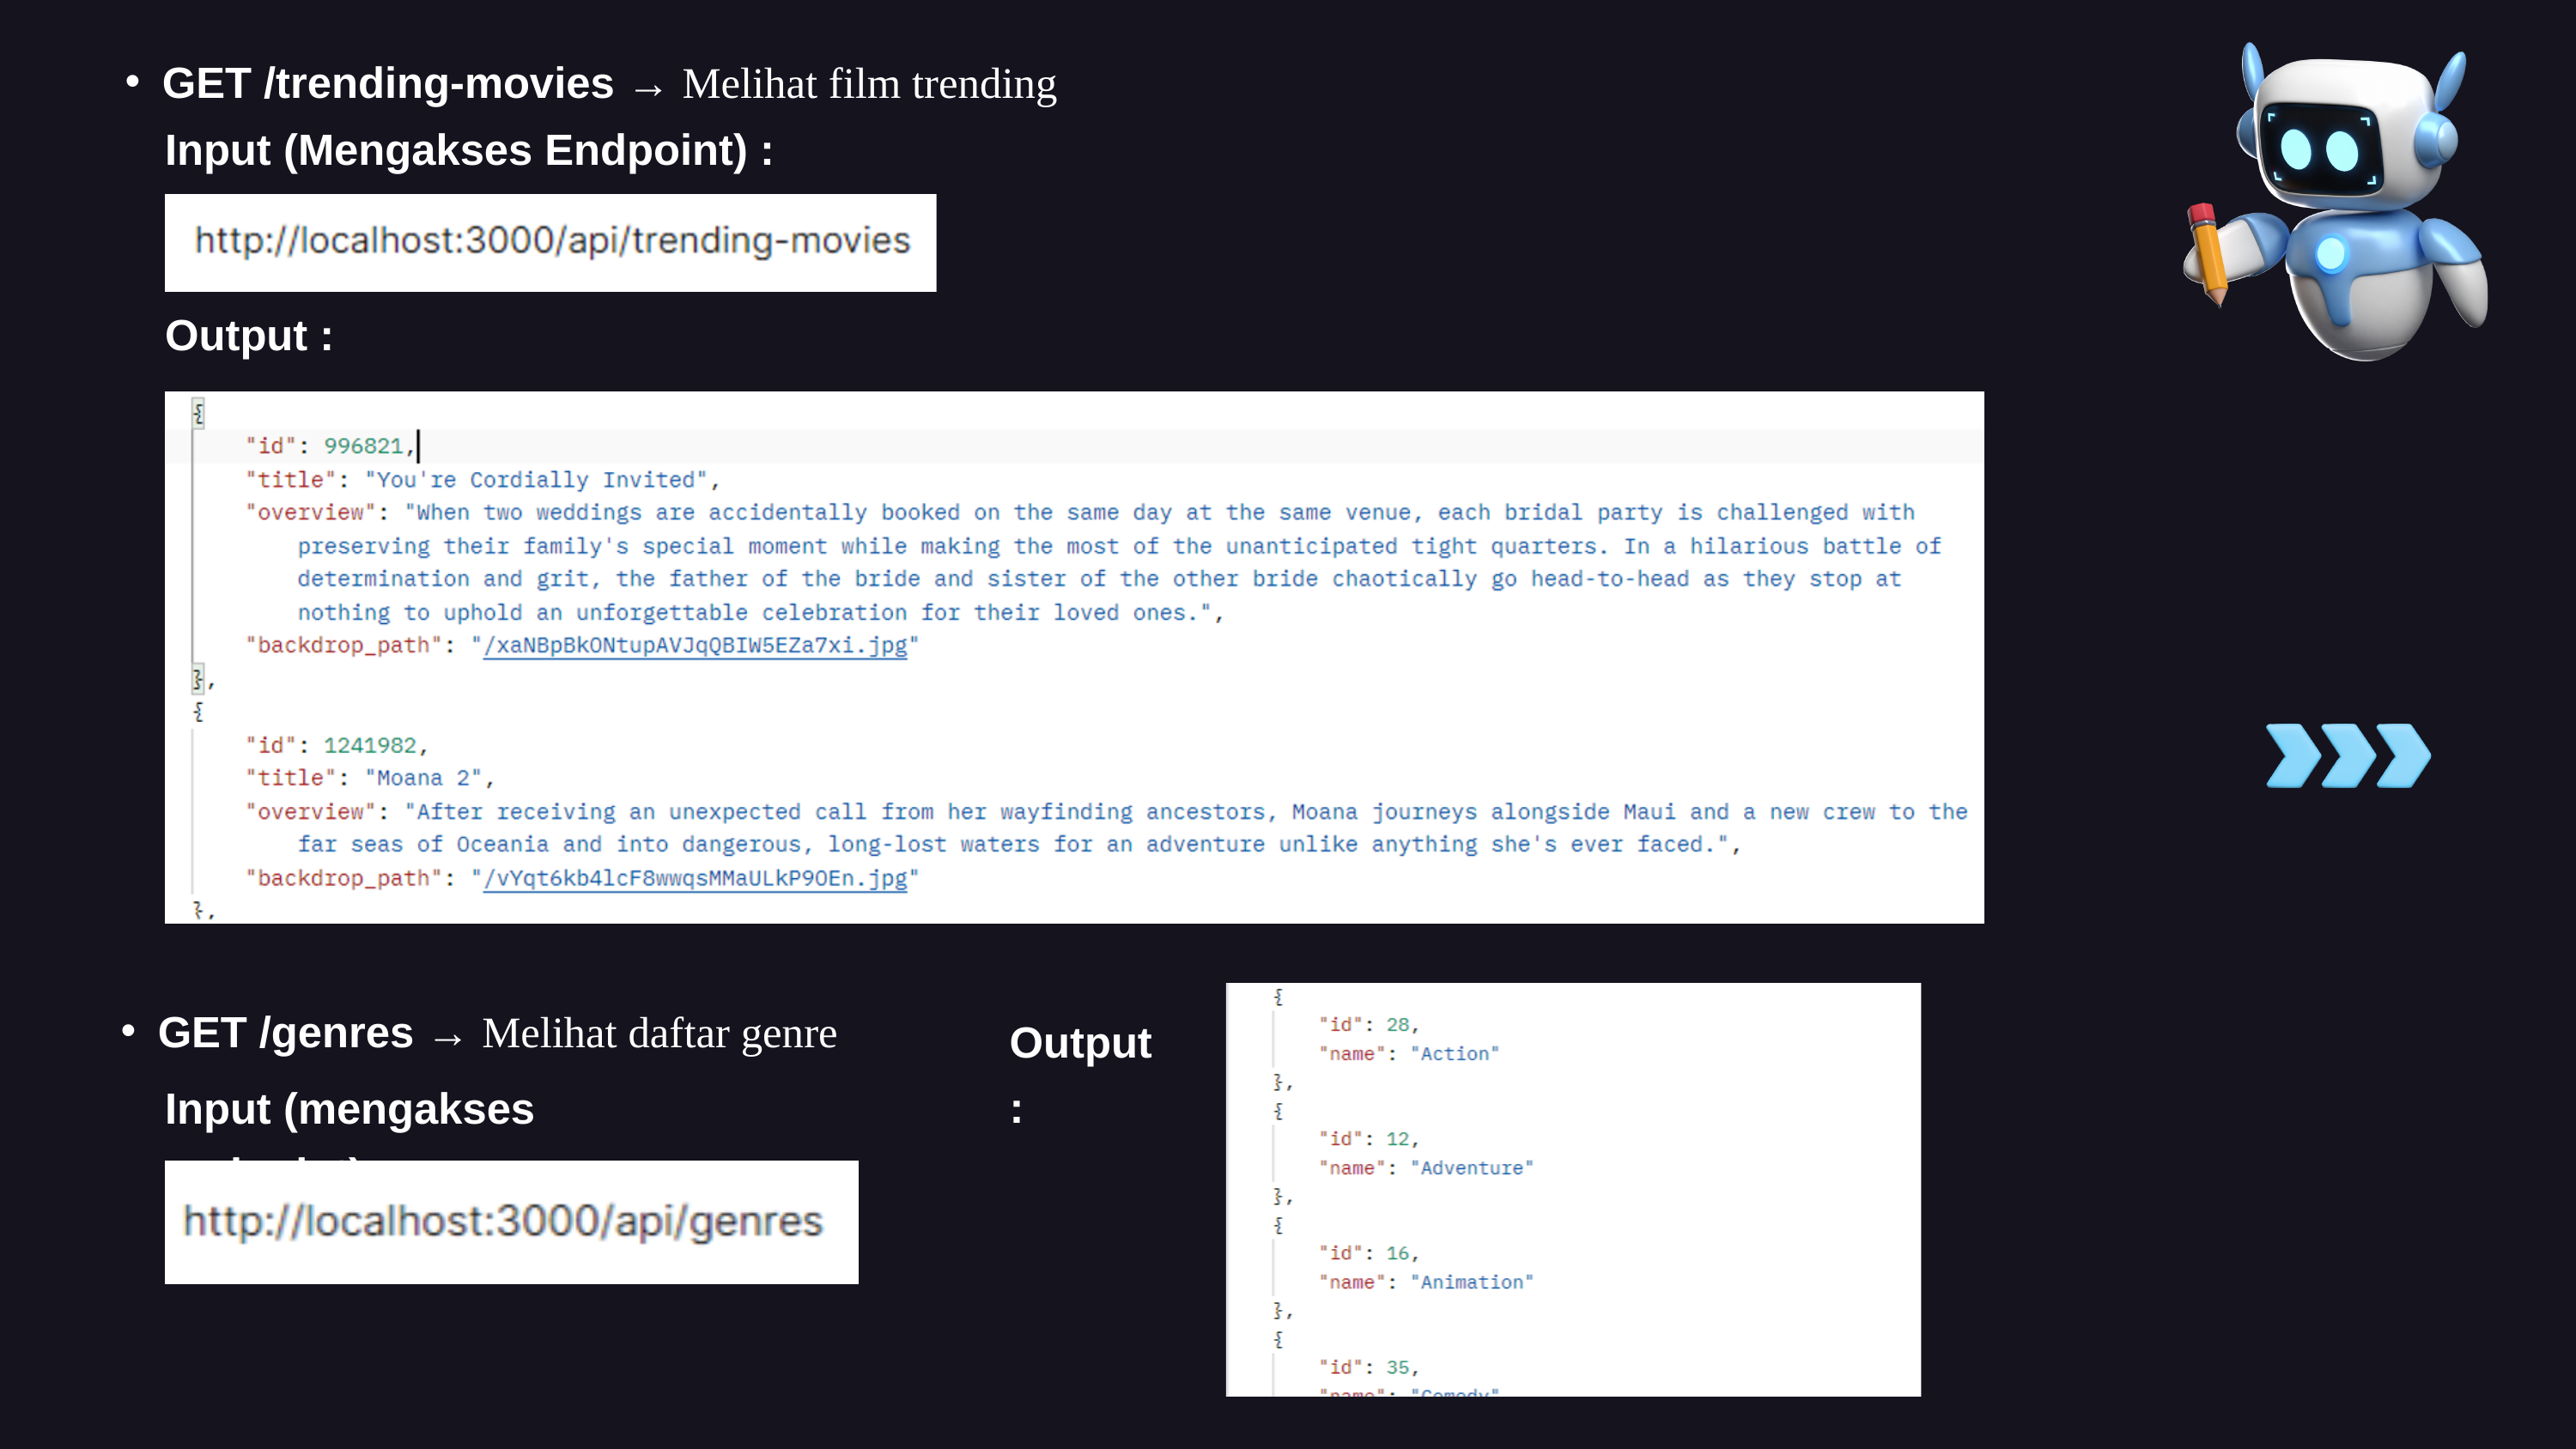

GET /trending-movies → Melihat film trending

Input (Mengakses Endpoint) :

Output :

GET /genres → Melihat daftar genre
Output :
Input (mengakses endpoint) :